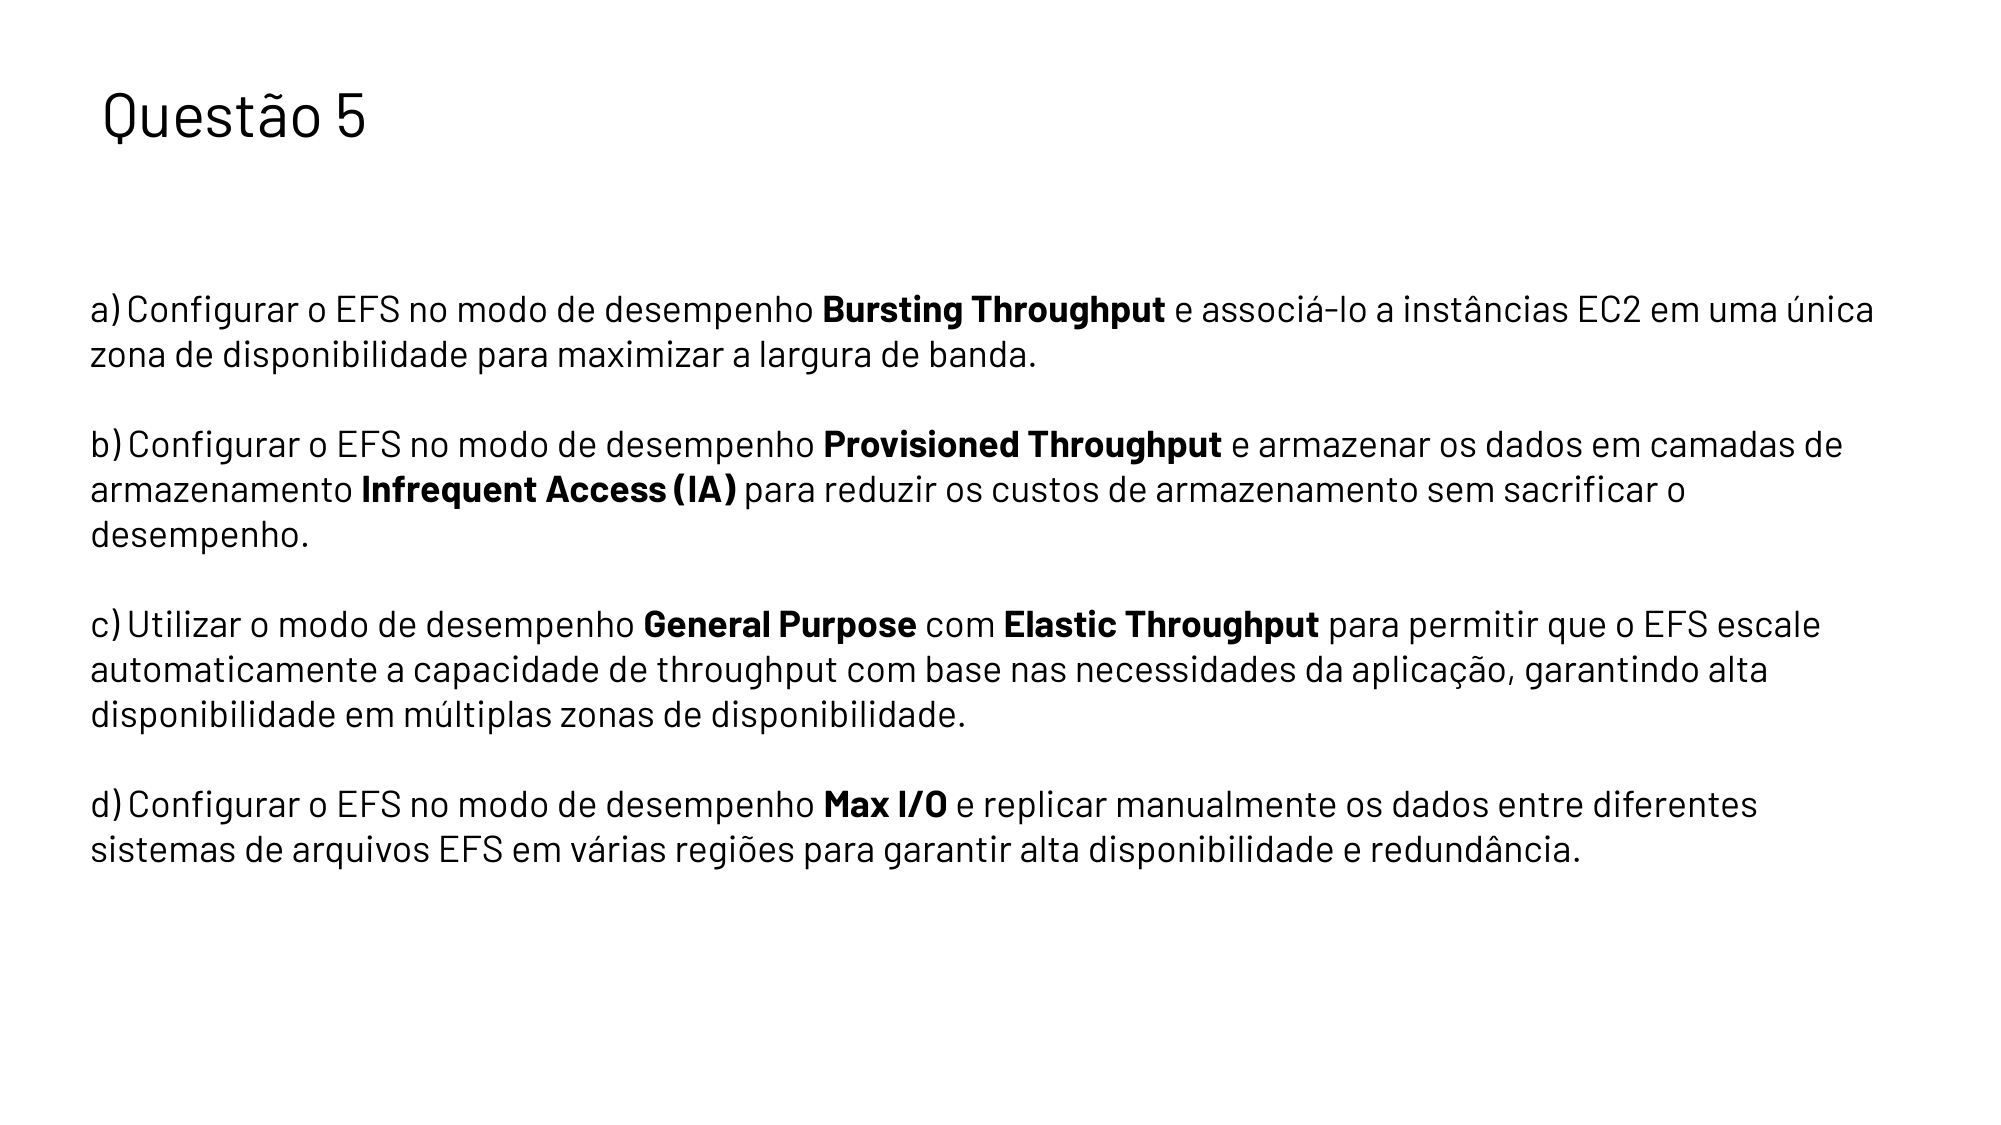

# Questão 5
a) Configurar o EFS no modo de desempenho Bursting Throughput e associá-lo a instâncias EC2 em uma única zona de disponibilidade para maximizar a largura de banda.

b) Configurar o EFS no modo de desempenho Provisioned Throughput e armazenar os dados em camadas de armazenamento Infrequent Access (IA) para reduzir os custos de armazenamento sem sacrificar o desempenho.

c) Utilizar o modo de desempenho General Purpose com Elastic Throughput para permitir que o EFS escale automaticamente a capacidade de throughput com base nas necessidades da aplicação, garantindo alta disponibilidade em múltiplas zonas de disponibilidade.

d) Configurar o EFS no modo de desempenho Max I/O e replicar manualmente os dados entre diferentes sistemas de arquivos EFS em várias regiões para garantir alta disponibilidade e redundância.